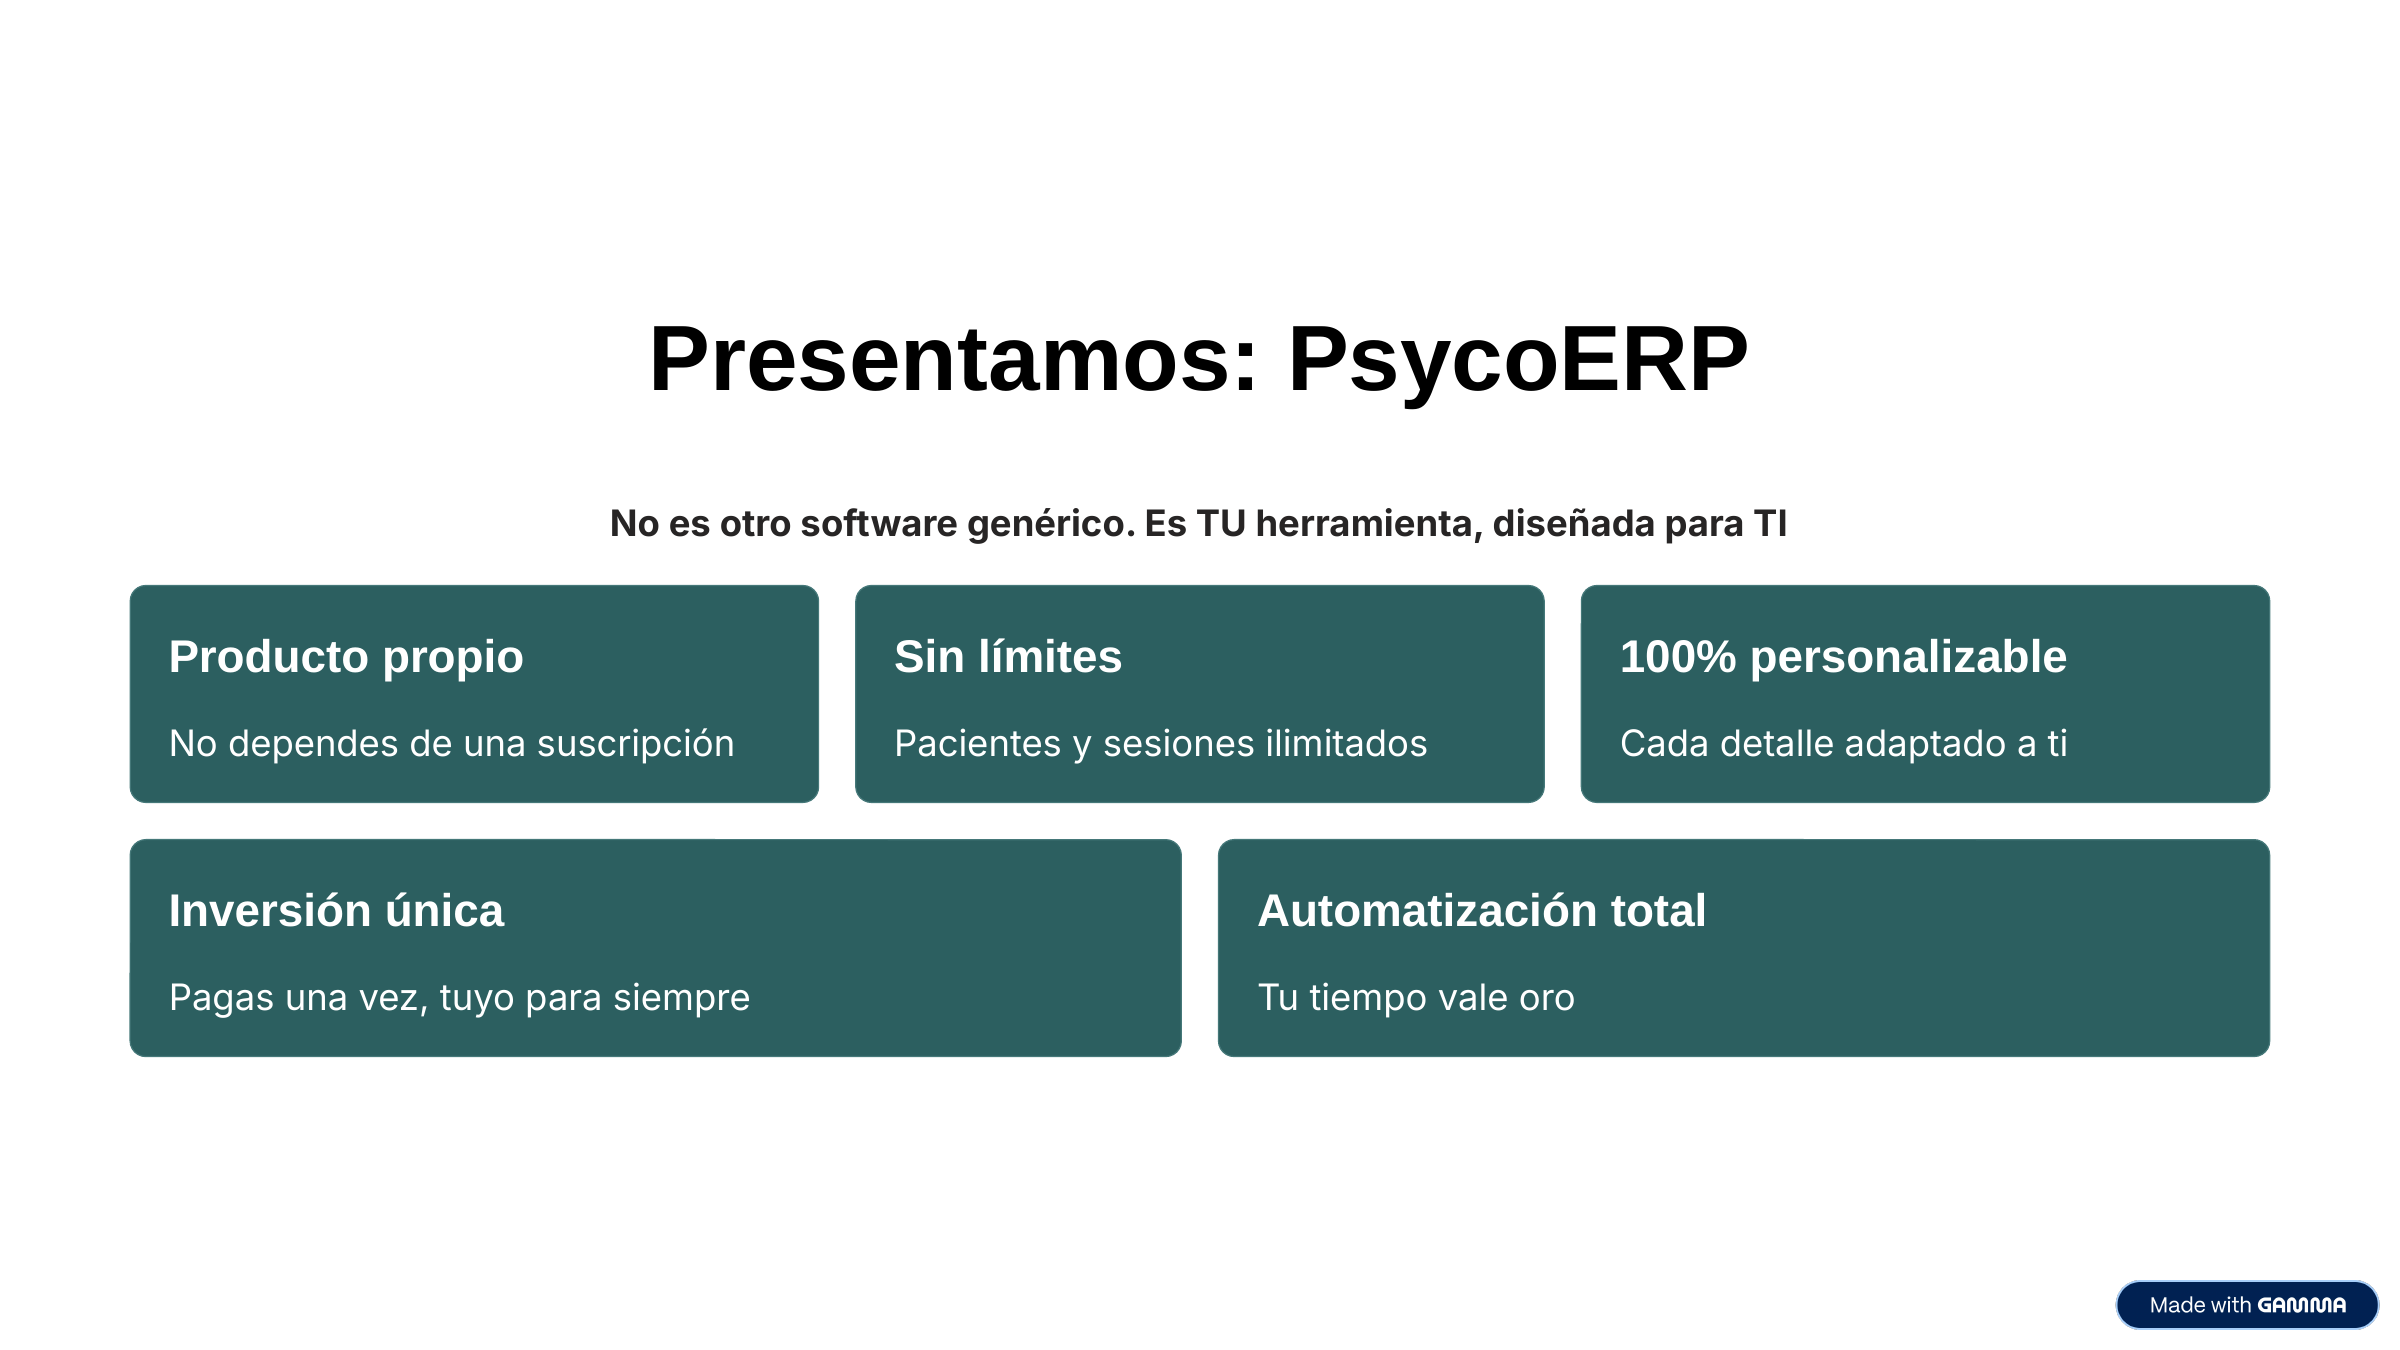

Presentamos: PsycoERP
No es otro software genérico. Es TU herramienta, diseñada para TI

Producto propio
Sin límites
100% personalizable
No dependes de una suscripción
Pacientes y sesiones ilimitados
Cada detalle adaptado a ti

Inversión única
Automatización total
Pagas una vez, tuyo para siempre
Tu tiempo vale oro